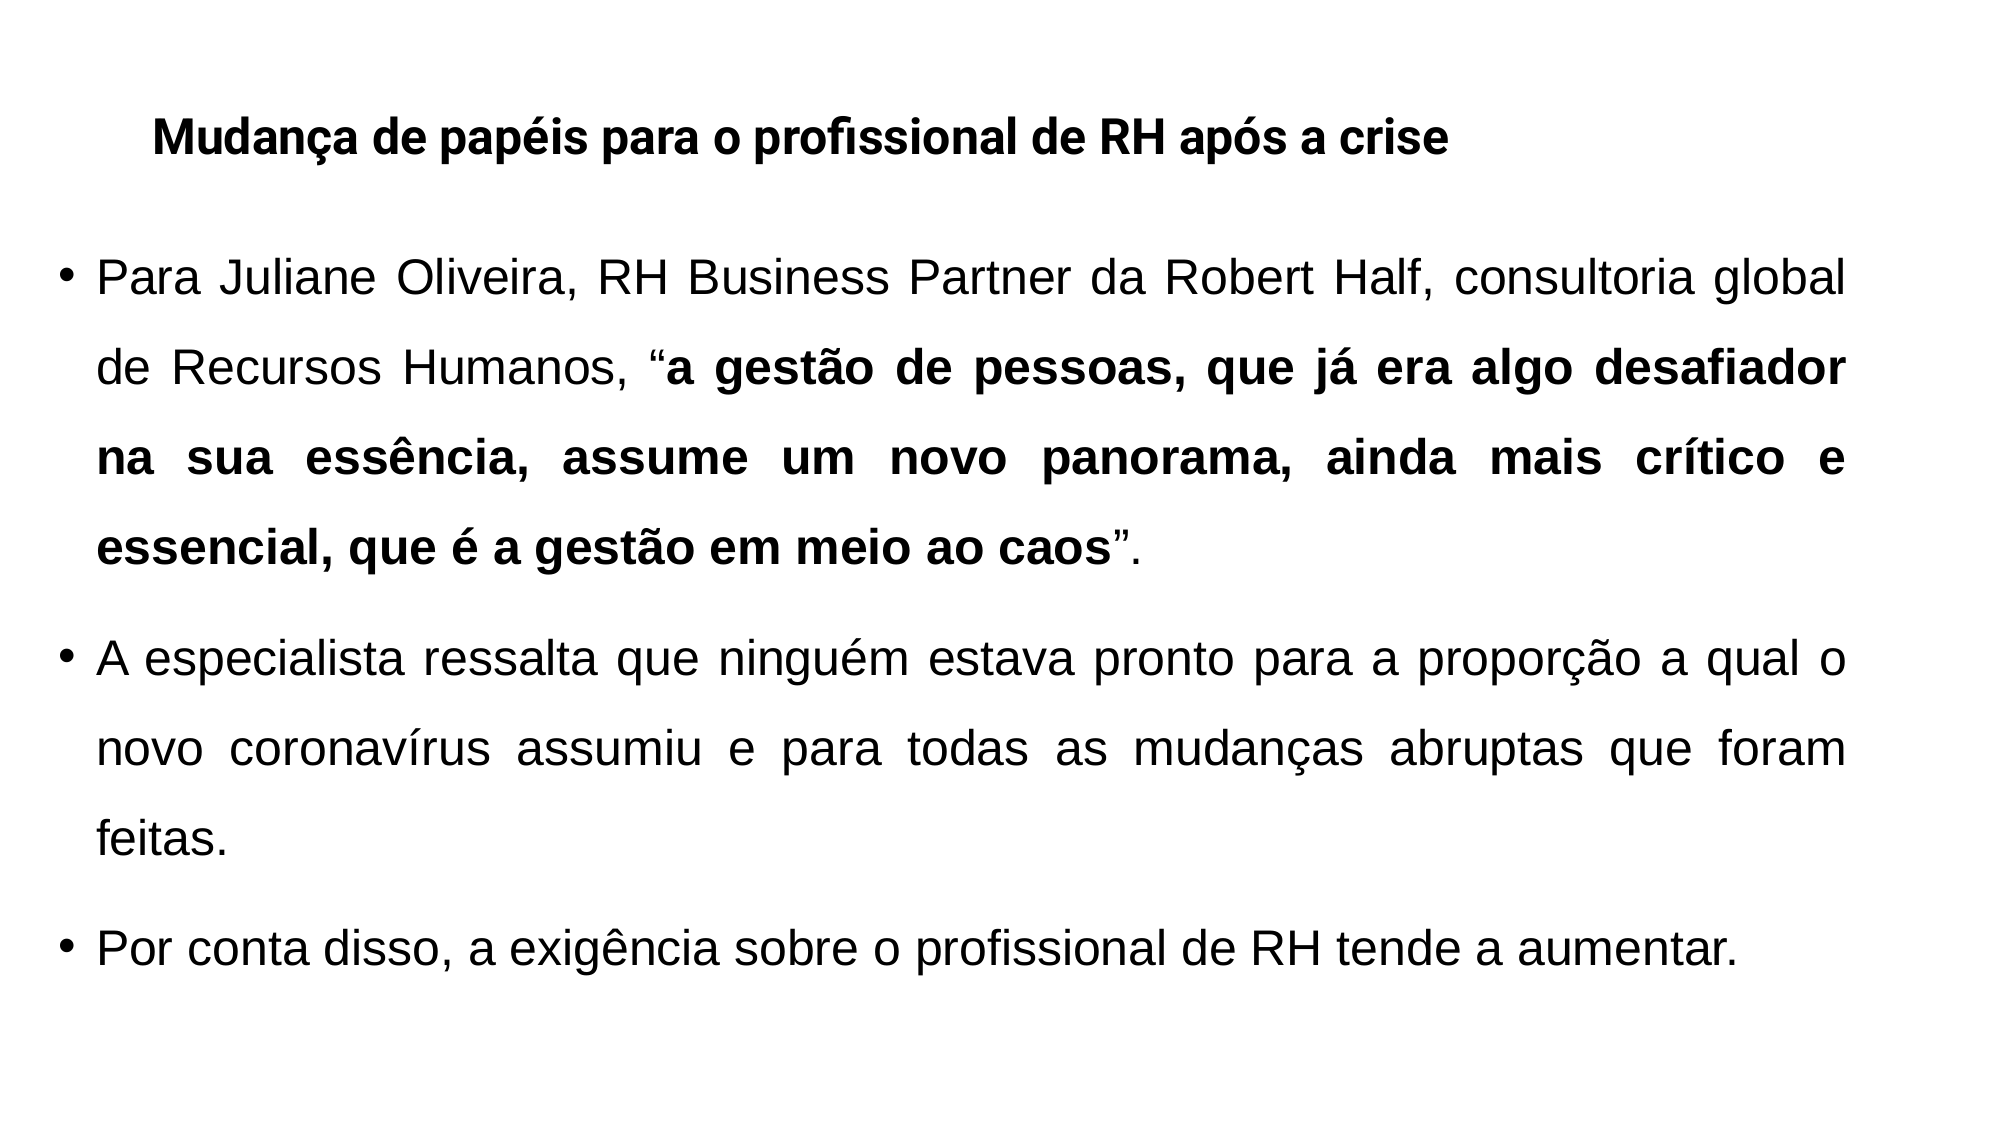

# Mudança de papéis para o profissional de RH após a crise
Para Juliane Oliveira, RH Business Partner da Robert Half, consultoria global de Recursos Humanos, “a gestão de pessoas, que já era algo desafiador na sua essência, assume um novo panorama, ainda mais crítico e essencial, que é a gestão em meio ao caos”.
A especialista ressalta que ninguém estava pronto para a proporção a qual o novo coronavírus assumiu e para todas as mudanças abruptas que foram feitas.
Por conta disso, a exigência sobre o profissional de RH tende a aumentar.